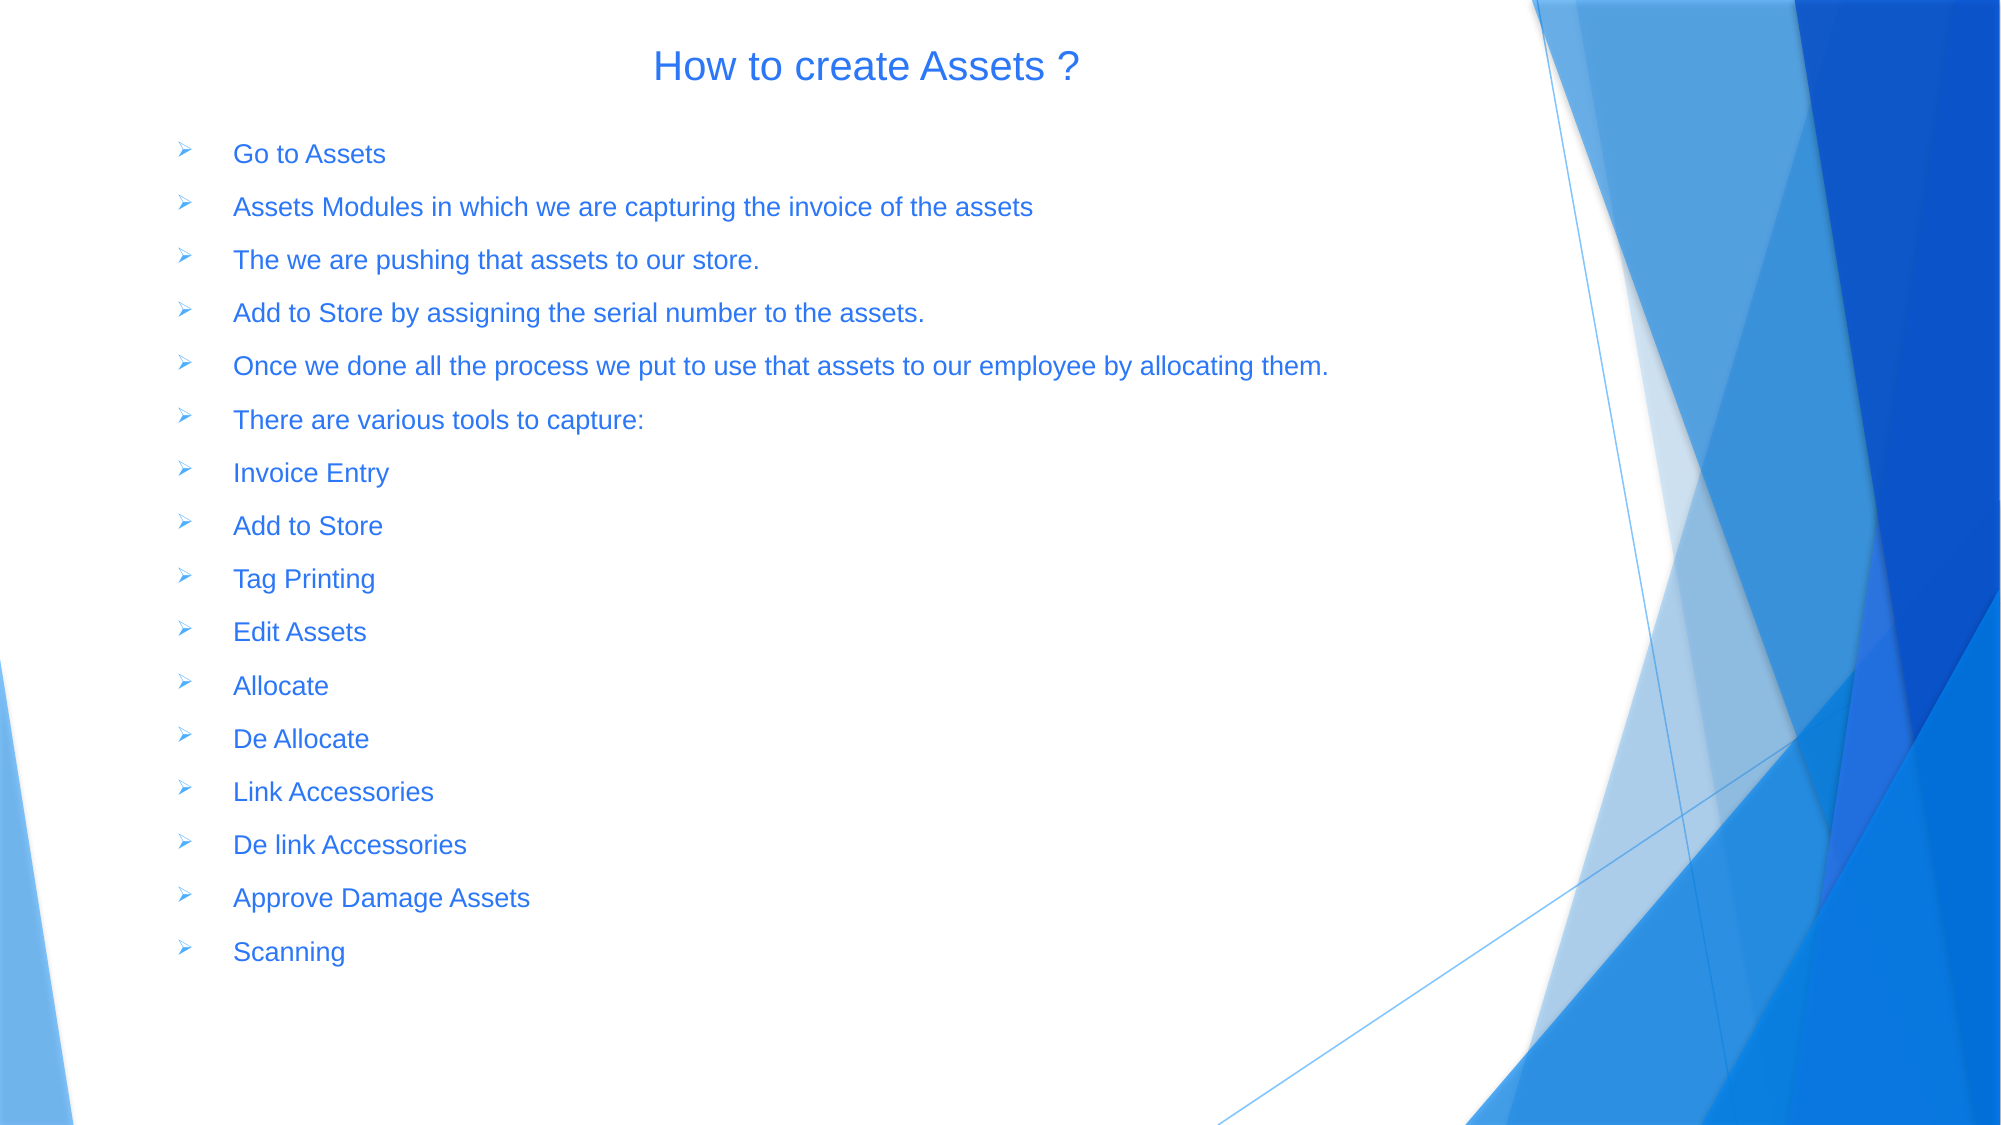

# How to create Assets ?
Go to Assets
Assets Modules in which we are capturing the invoice of the assets
The we are pushing that assets to our store.
Add to Store by assigning the serial number to the assets.
Once we done all the process we put to use that assets to our employee by allocating them.
There are various tools to capture:
Invoice Entry
Add to Store
Tag Printing
Edit Assets
Allocate
De Allocate
Link Accessories
De link Accessories
Approve Damage Assets
Scanning